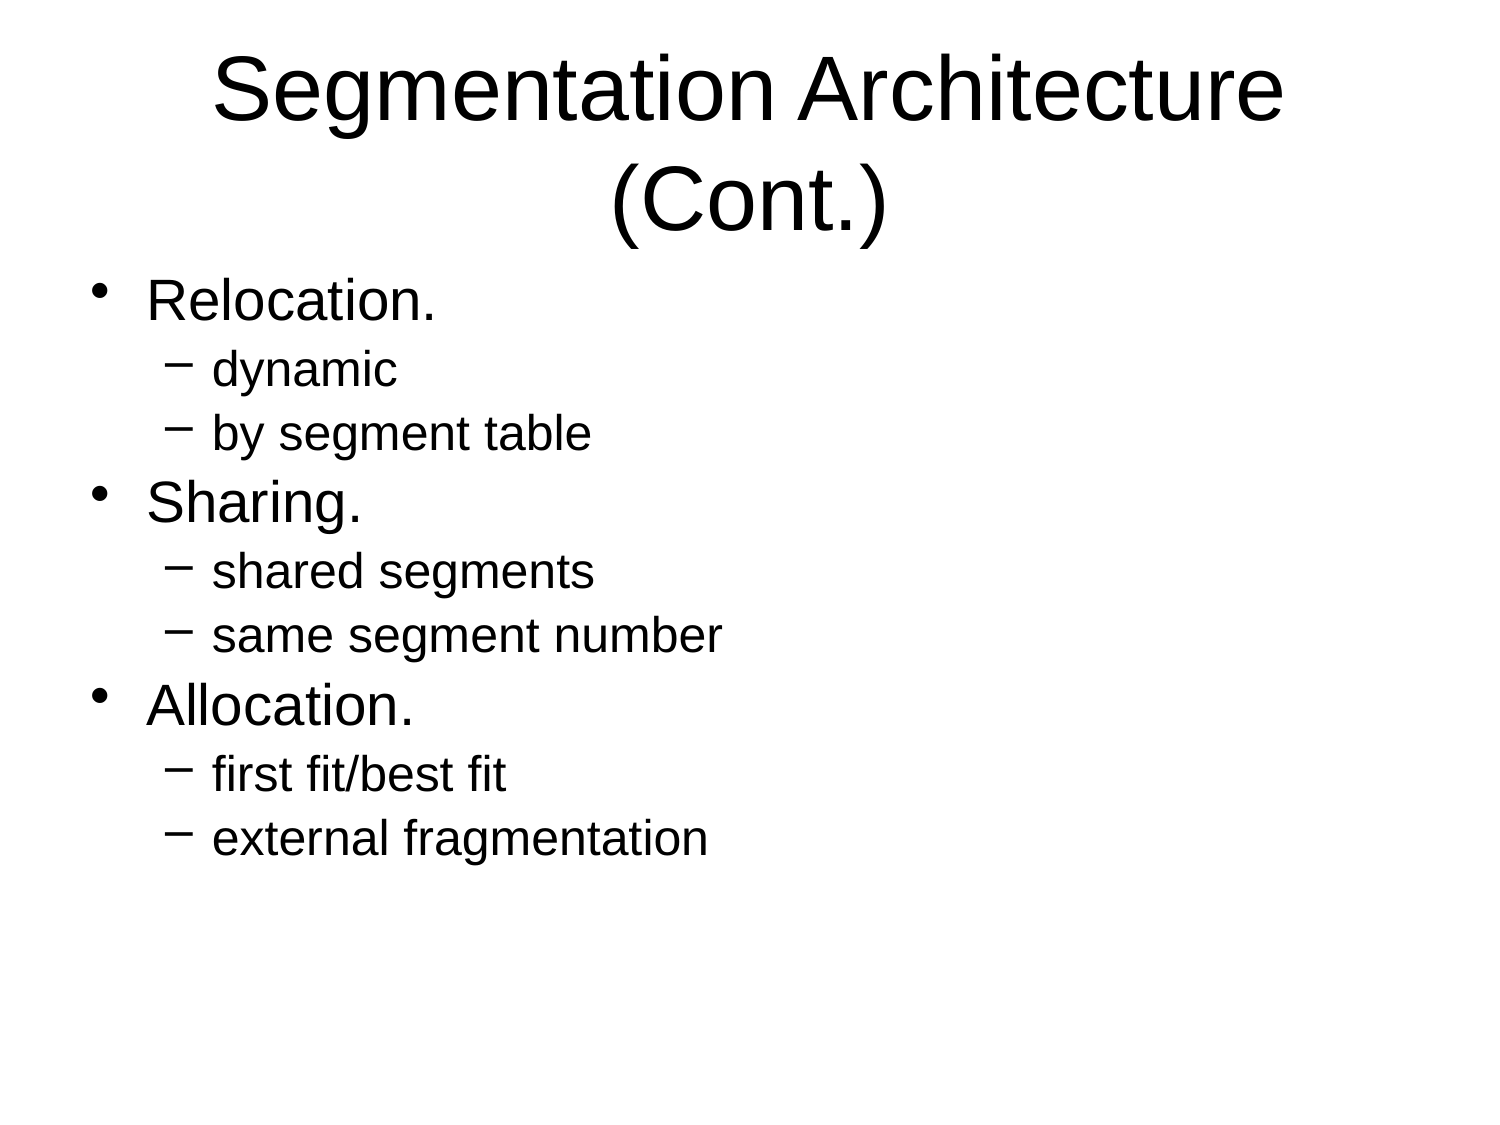

# Segmentation Architecture (Cont.)
Relocation.
dynamic
by segment table
Sharing.
shared segments
same segment number
Allocation.
first fit/best fit
external fragmentation